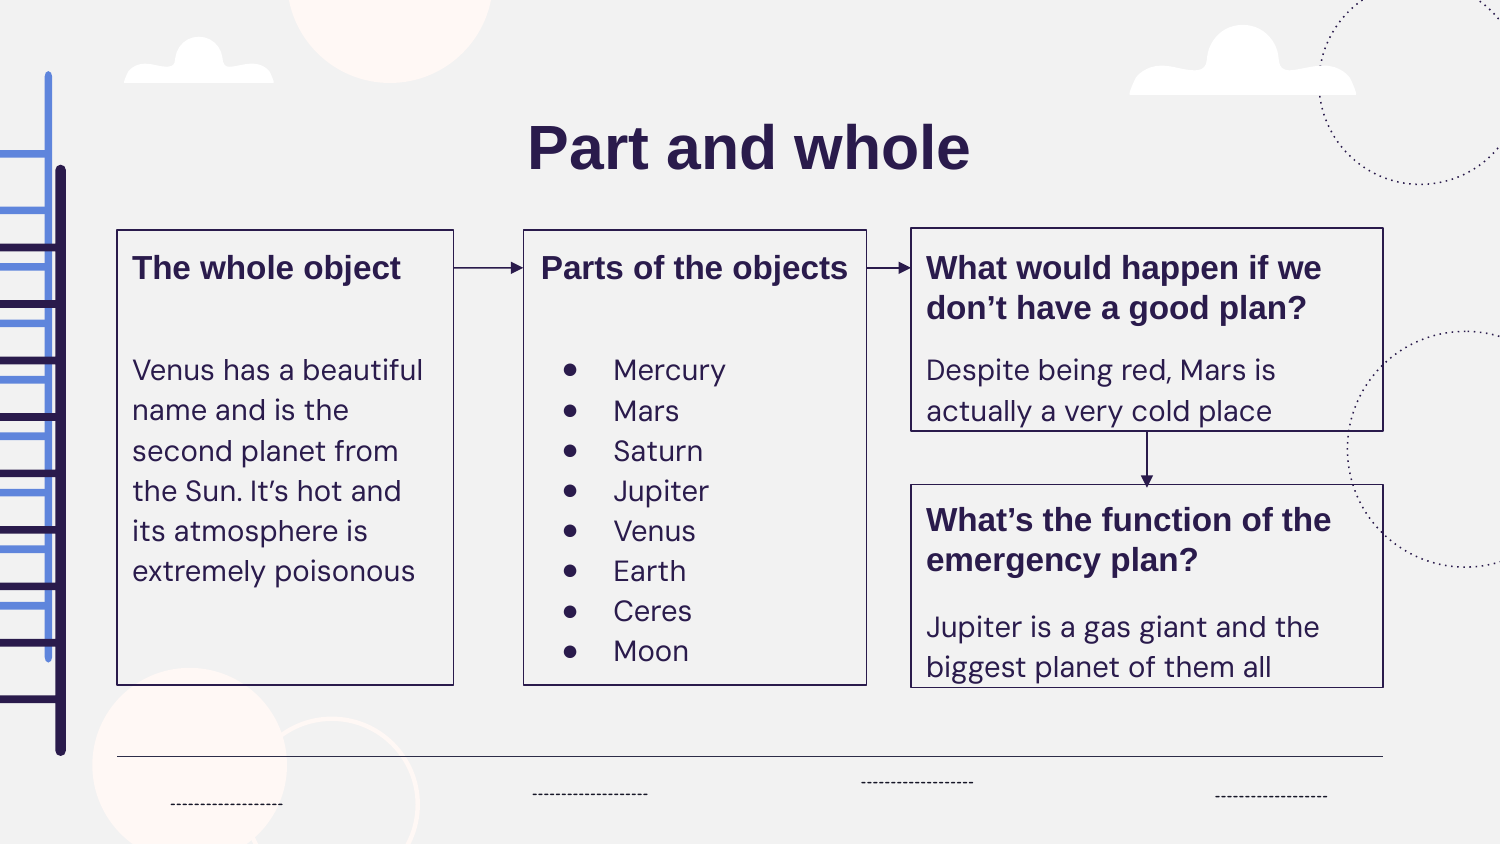

# Part and whole

The whole object
Parts of the objects
What would happen if we don’t have a good plan?
Venus has a beautiful name and is the second planet from the Sun. It’s hot and its atmosphere is extremely poisonous
Mercury
Mars
Saturn
Jupiter
Venus
Earth
Ceres
Moon
Despite being red, Mars is actually a very cold place

What’s the function of the emergency plan?
Jupiter is a gas giant and the biggest planet of them all